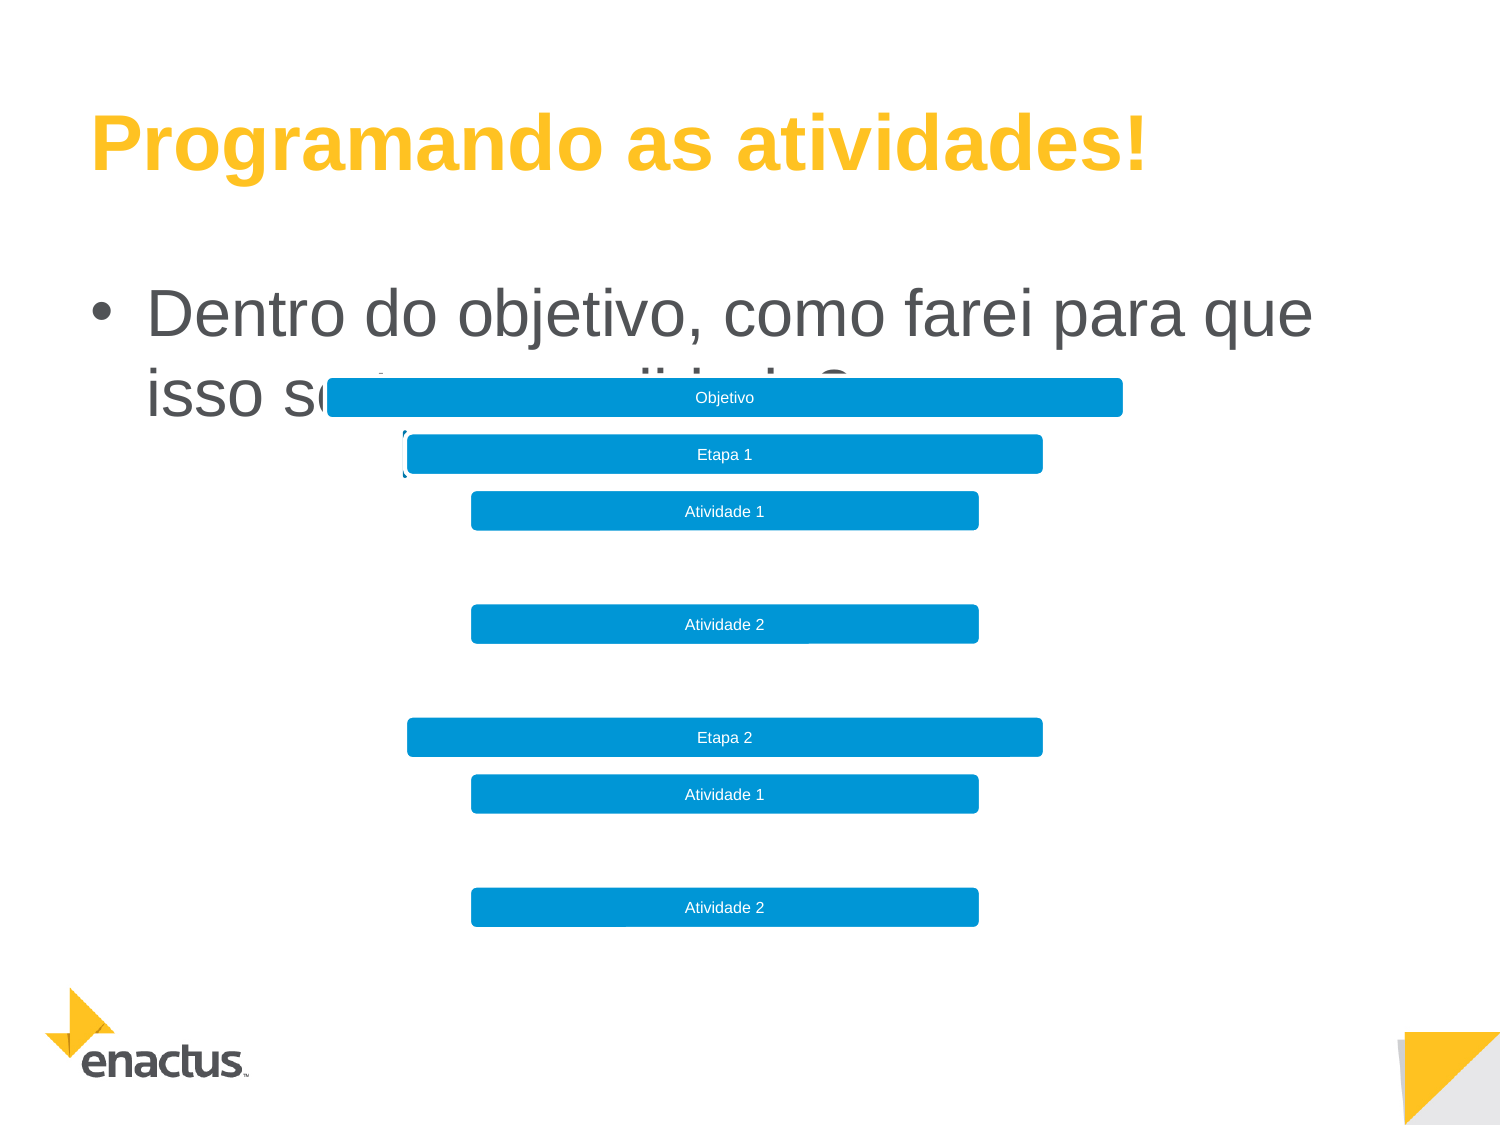

# Programando as atividades!
Dentro do objetivo, como farei para que isso se torne realidade?

Objetivo
Etapa 1
Atividade 1
Atividade 2
Etapa 2
Atividade 1
Atividade 2